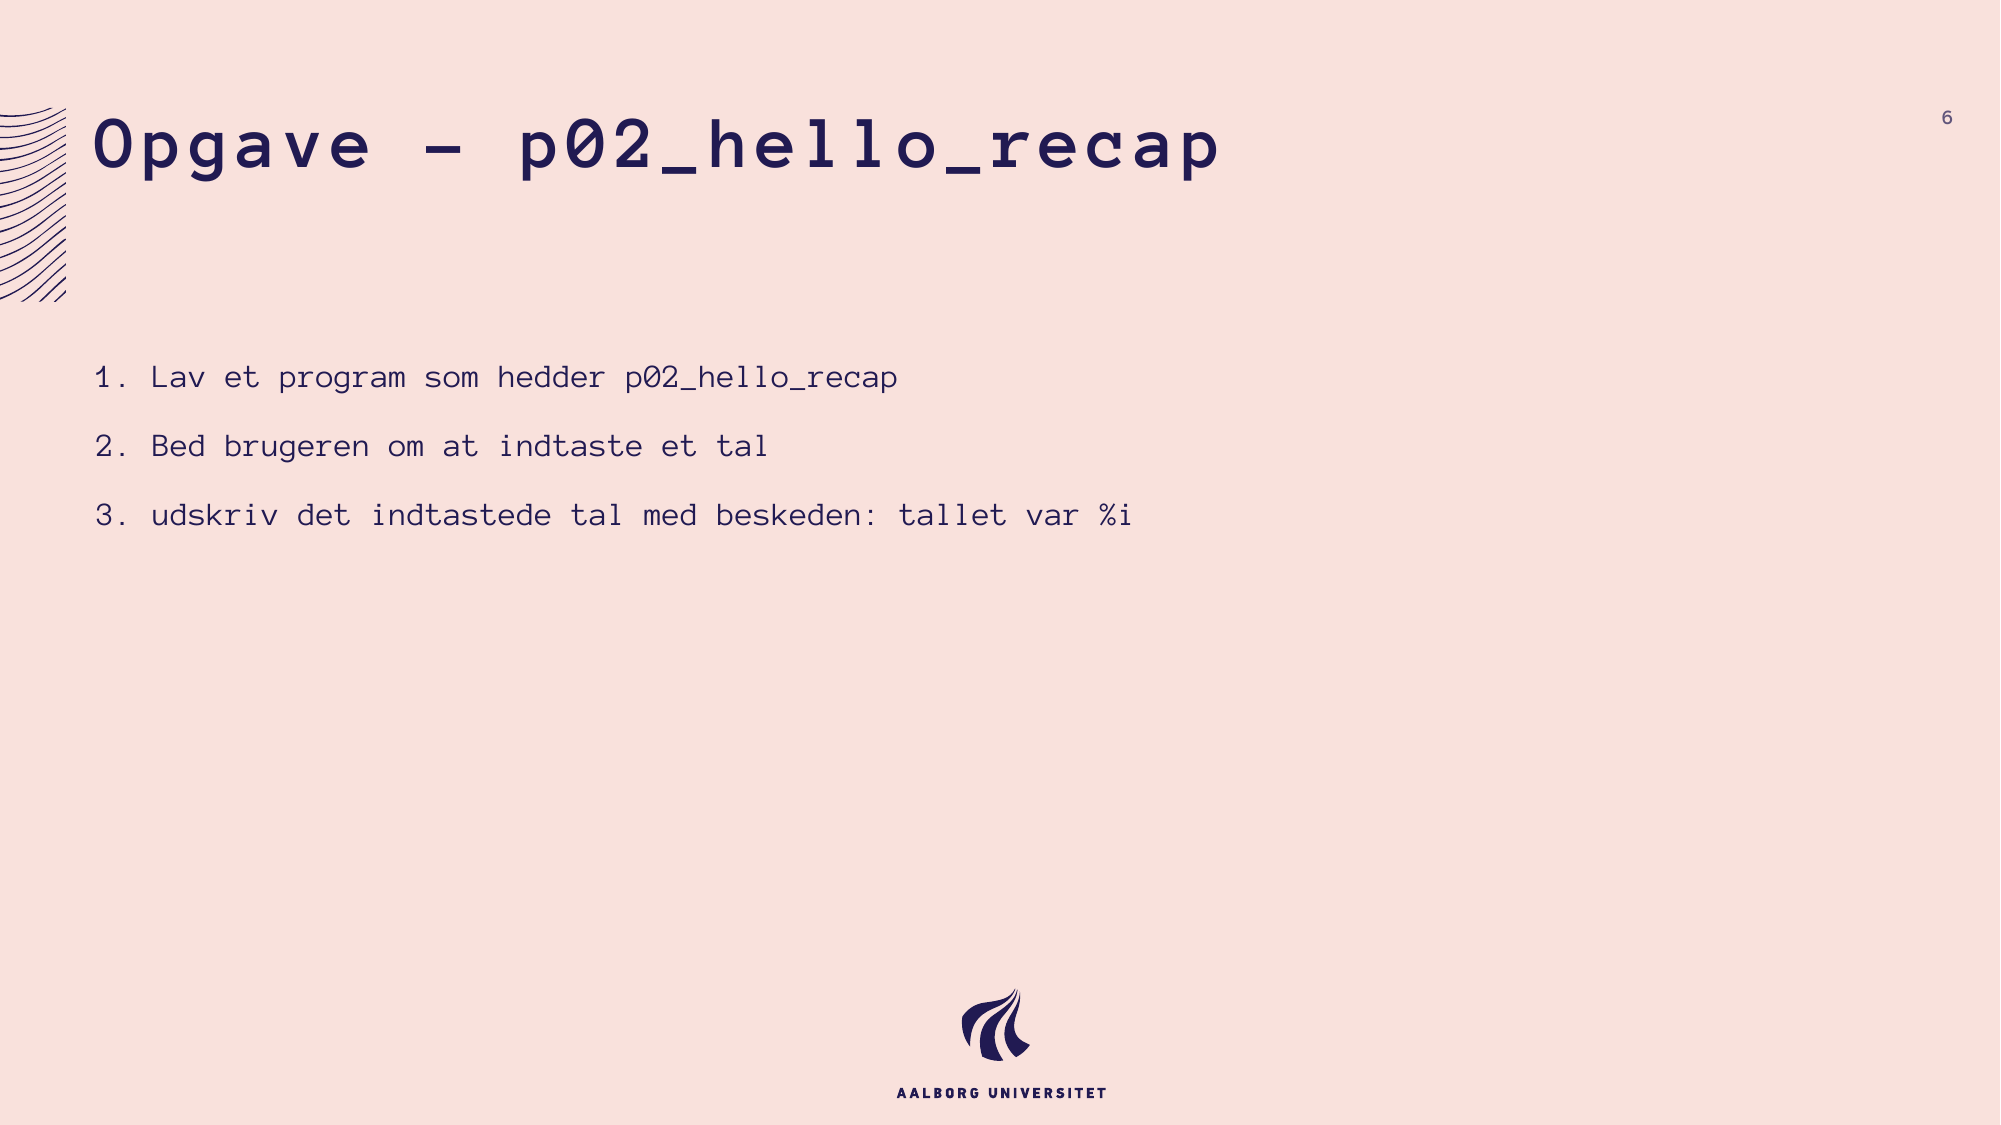

# Opgave - p02_hello_recap
6
Lav et program som hedder p02_hello_recap
Bed brugeren om at indtaste et tal
udskriv det indtastede tal med beskeden: tallet var %i